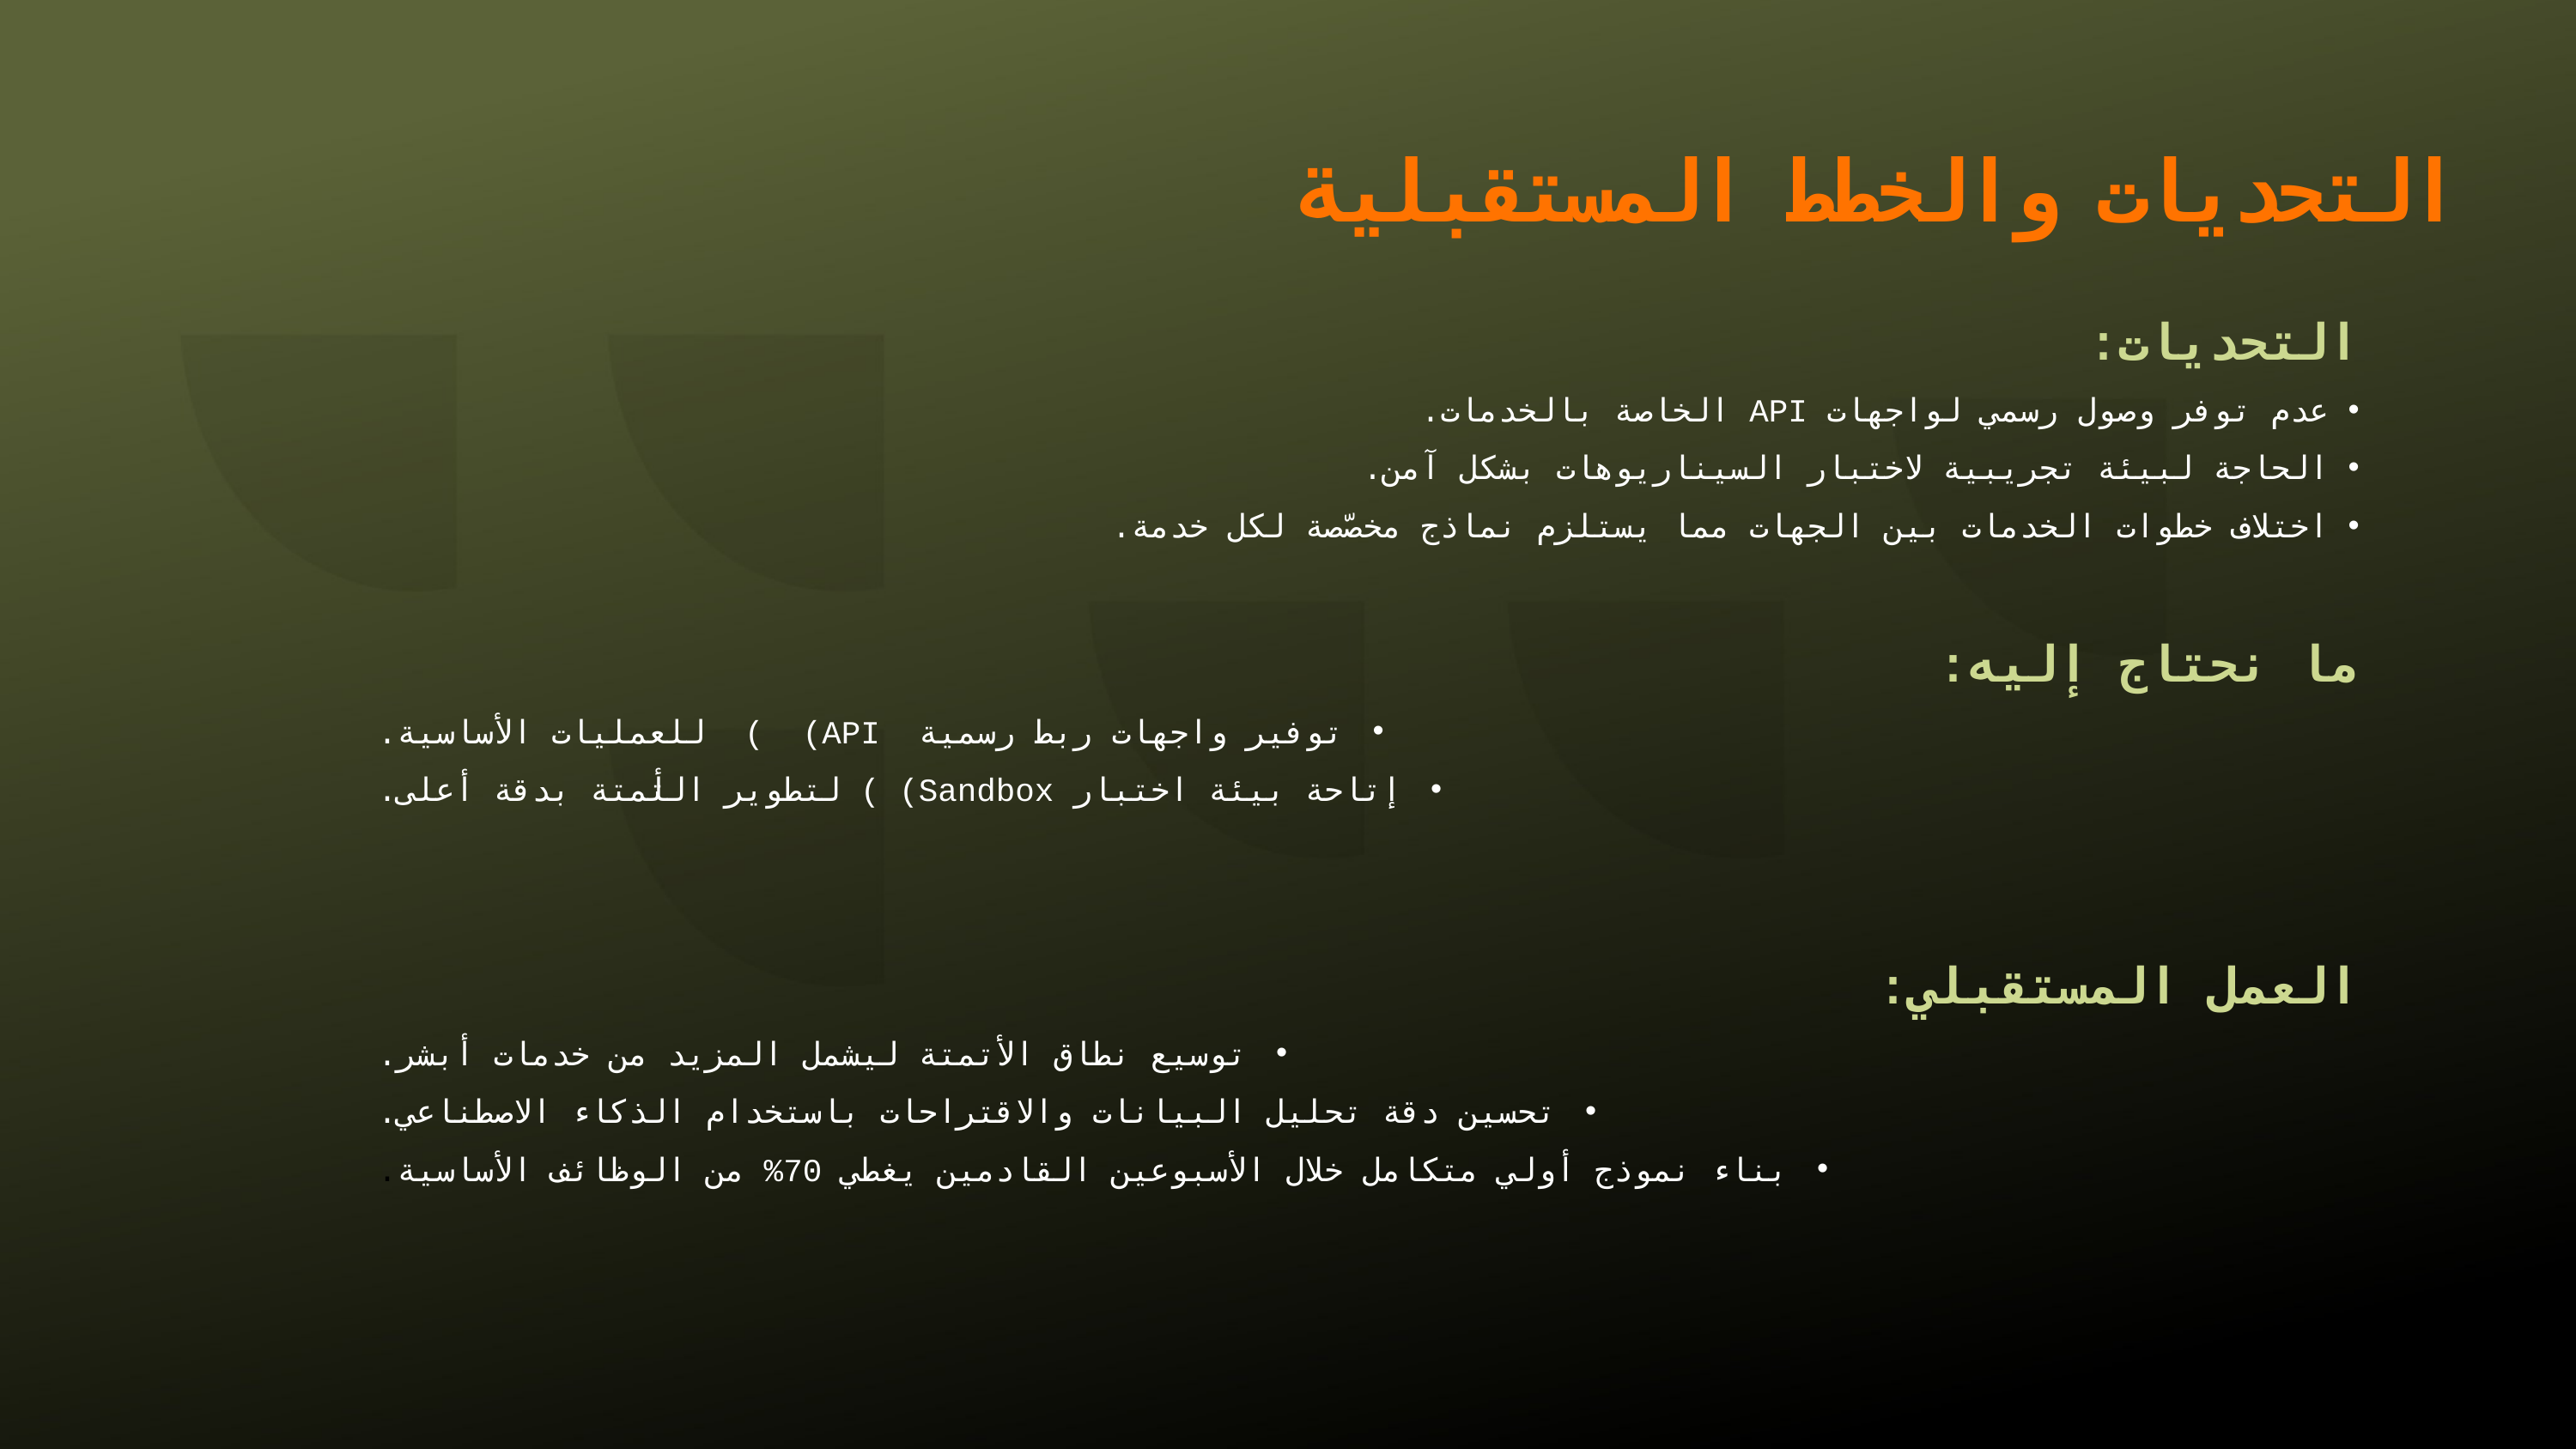

# التحديات والخطط المستقبلية
التحديات:
عدم توفر وصول رسمي لواجهات API الخاصة بالخدمات.
الحاجة لبيئة تجريبية لاختبار السيناريوهات بشكل آمن.
اختلاف خطوات الخدمات بين الجهات مما يستلزم نماذج مخصّصة لكل خدمة.

ما نحتاج إليه:
توفير واجهات ربط رسمية  API)  )  للعمليات الأساسية.
إتاحة بيئة اختبار Sandbox) ) لتطوير الأتمتة بدقة أعلى.

العمل المستقبلي:
توسيع نطاق الأتمتة ليشمل المزيد من خدمات أبشر.
تحسين دقة تحليل البيانات والاقتراحات باستخدام الذكاء الاصطناعي.
بناء نموذج أولي متكامل خلال الأسبوعين القادمين يغطي 70% من الوظائف الأساسية.